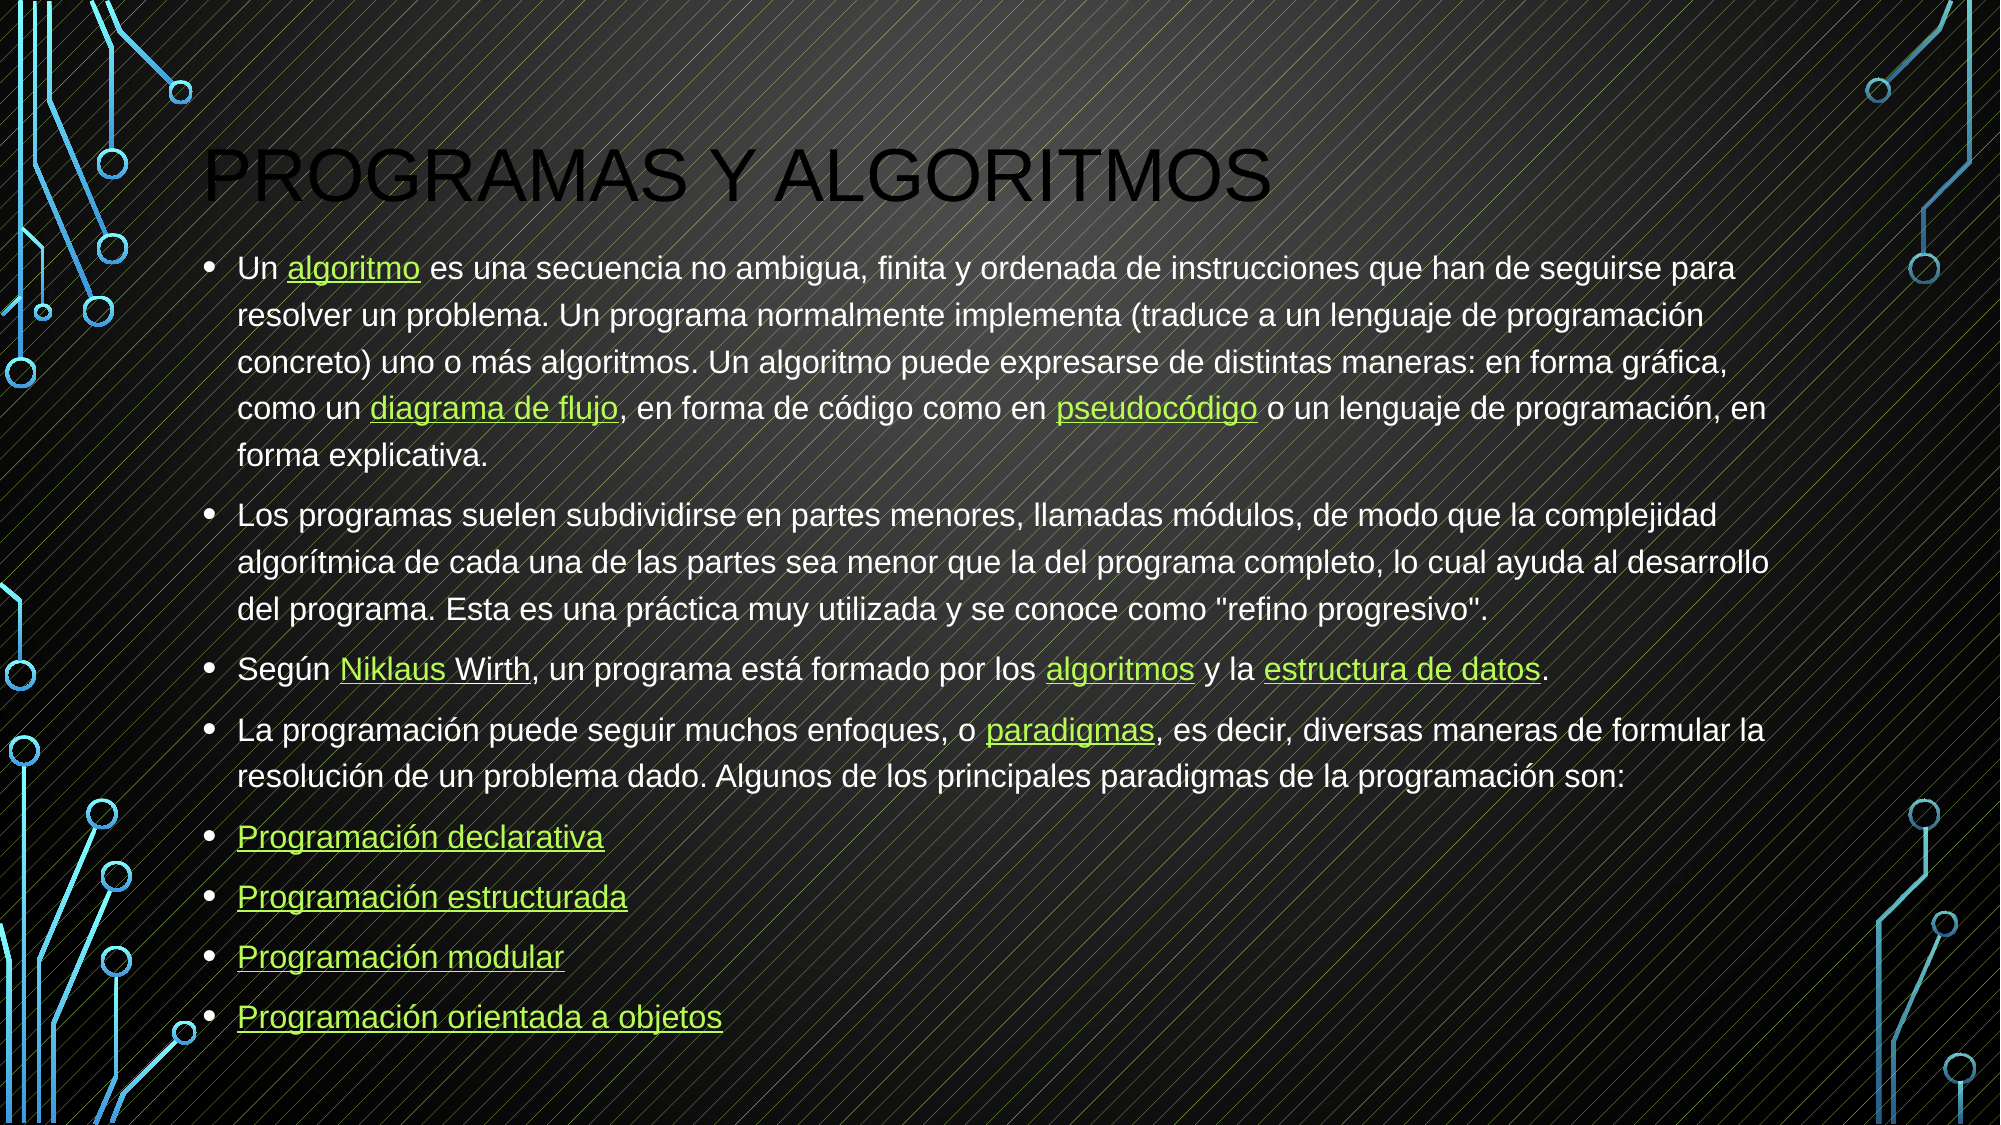

# Programas y algoritmos
Un algoritmo es una secuencia no ambigua, finita y ordenada de instrucciones que han de seguirse para resolver un problema. Un programa normalmente implementa (traduce a un lenguaje de programación concreto) uno o más algoritmos. Un algoritmo puede expresarse de distintas maneras: en forma gráfica, como un diagrama de flujo, en forma de código como en pseudocódigo o un lenguaje de programación, en forma explicativa.
Los programas suelen subdividirse en partes menores, llamadas módulos, de modo que la complejidad algorítmica de cada una de las partes sea menor que la del programa completo, lo cual ayuda al desarrollo del programa. Esta es una práctica muy utilizada y se conoce como "refino progresivo".
Según Niklaus Wirth, un programa está formado por los algoritmos y la estructura de datos.
La programación puede seguir muchos enfoques, o paradigmas, es decir, diversas maneras de formular la resolución de un problema dado. Algunos de los principales paradigmas de la programación son:
Programación declarativa
Programación estructurada
Programación modular
Programación orientada a objetos